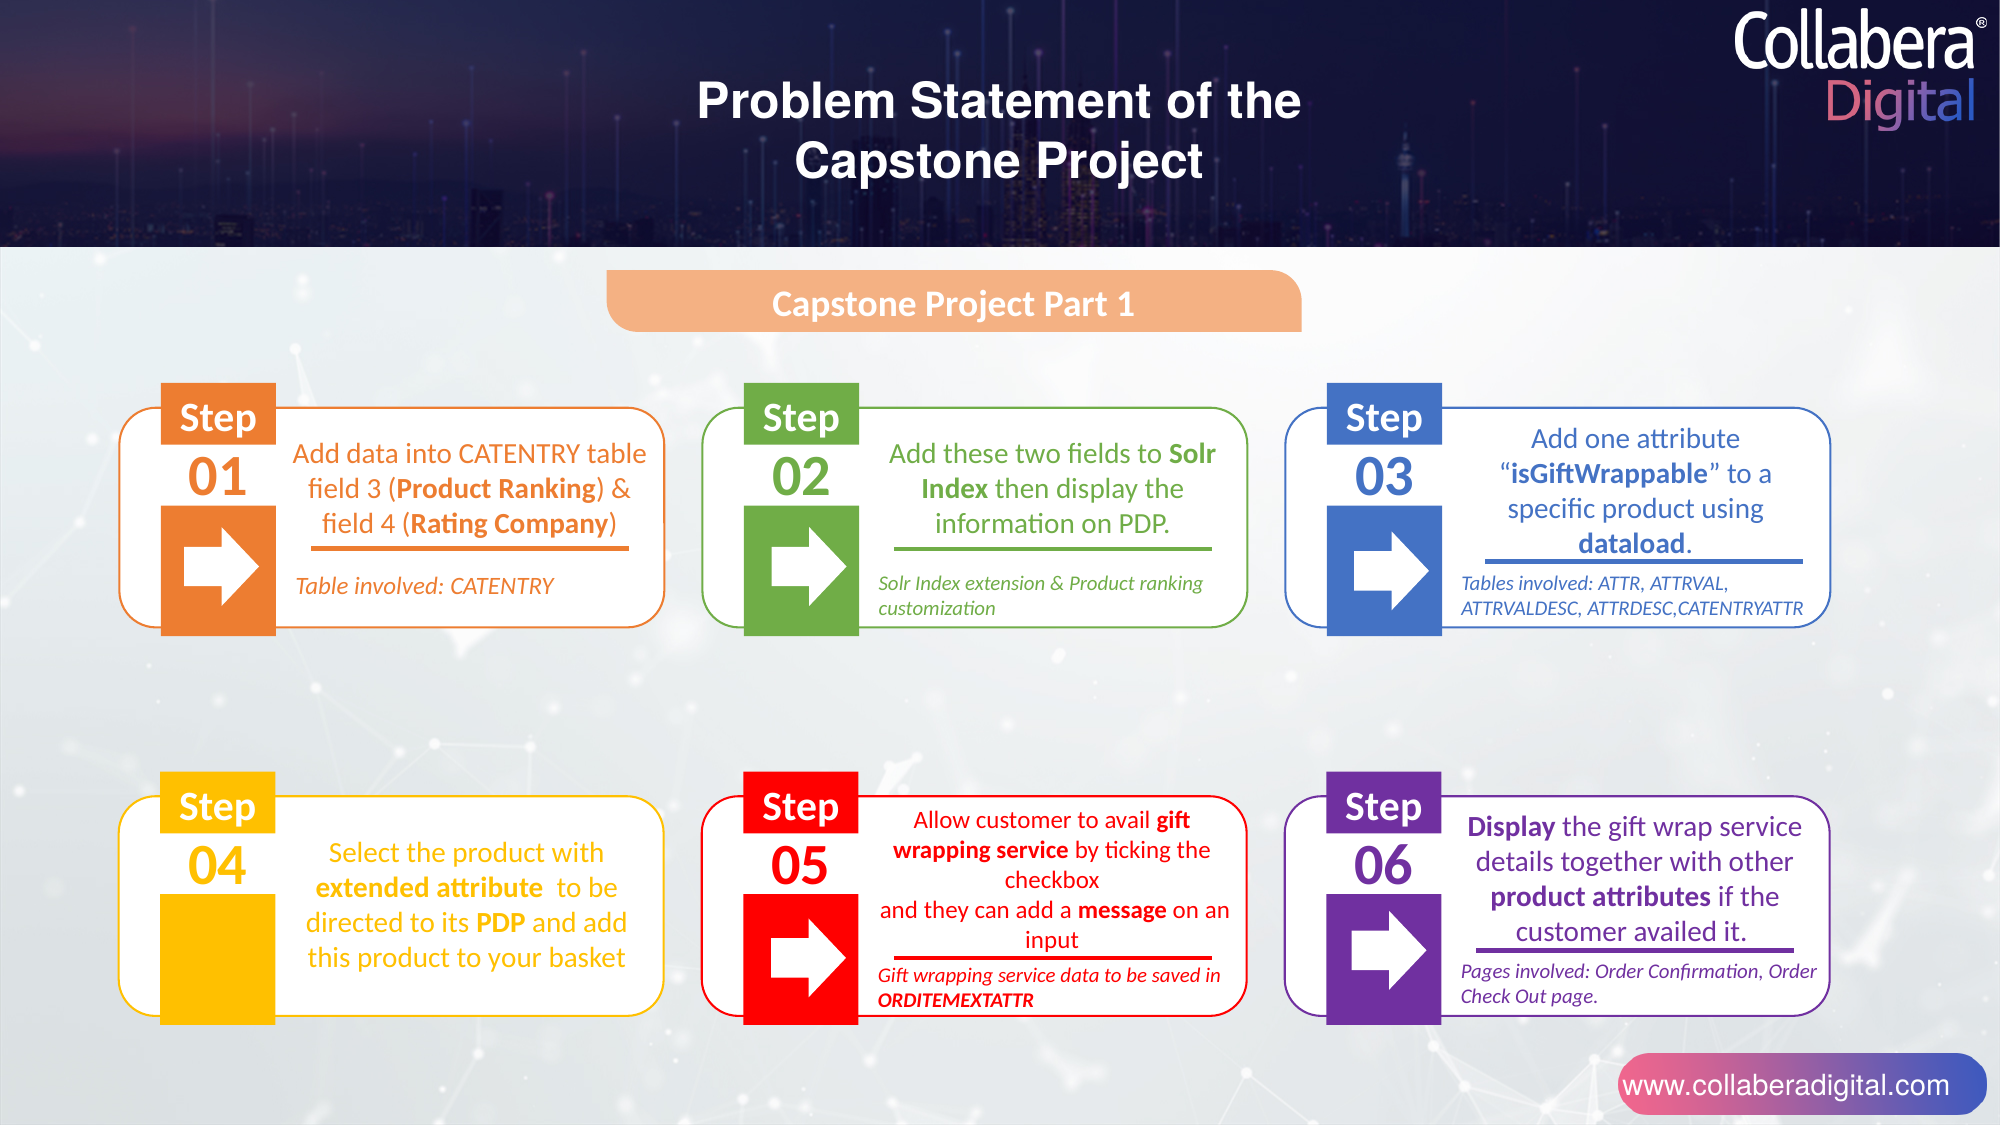

Problem Statement of the Capstone Project
Capstone Project Part 1
Step

Add data into CATENTRY table field 3 (Product Ranking) & field 4 (Rating Company)
01

Table involved: CATENTRY
Step

Add these two fields to Solr Index then display the information on PDP.
02

Solr Index extension & Product ranking customization
Step

Add one attribute “isGiftWrappable” to a specific product using dataload.
03

Tables involved: ATTR, ATTRVAL, ATTRVALDESC, ATTRDESC,CATENTRYATTR

Step

04
Select the product with extended attribute  to be directed to its PDP and add this product to your basket

Step

Allow customer to avail gift wrapping service by ticking the checkbox
 and they can add a message on an input

05

Gift wrapping service data to be saved in
ORDITEMEXTATTR
Step

Display the gift wrap service details together with other product attributes if the customer availed it.
06

Pages involved: Order Confirmation, Order
Check Out page.